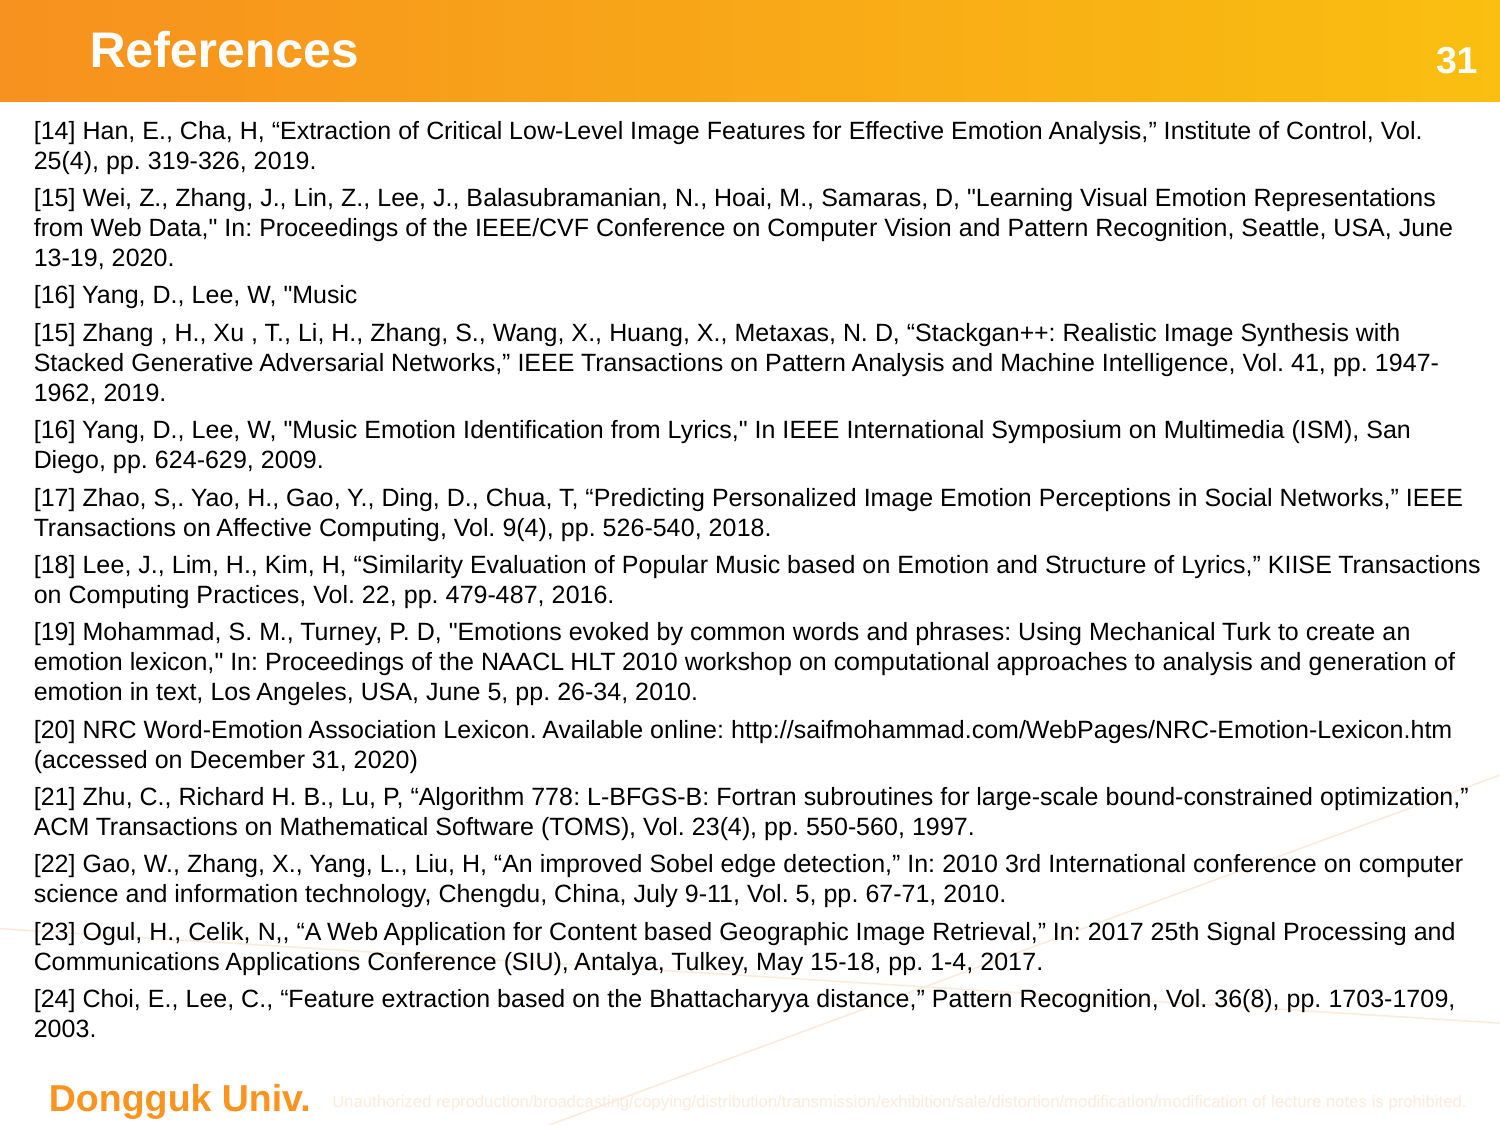

# References
31
[14] Han, E., Cha, H, “Extraction of Critical Low-Level Image Features for Effective Emotion Analysis,” Institute of Control, Vol. 25(4), pp. 319-326, 2019.
[15] Wei, Z., Zhang, J., Lin, Z., Lee, J., Balasubramanian, N., Hoai, M., Samaras, D, "Learning Visual Emotion Representations from Web Data," In: Proceedings of the IEEE/CVF Conference on Computer Vision and Pattern Recognition, Seattle, USA, June 13-19, 2020.
[16] Yang, D., Lee, W, "Music
[15] Zhang , H., Xu , T., Li, H., Zhang, S., Wang, X., Huang, X., Metaxas, N. D, “Stackgan++: Realistic Image Synthesis with Stacked Generative Adversarial Networks,” IEEE Transactions on Pattern Analysis and Machine Intelligence, Vol. 41, pp. 1947-1962, 2019.
[16] Yang, D., Lee, W, "Music Emotion Identification from Lyrics," In IEEE International Symposium on Multimedia (ISM), San Diego, pp. 624-629, 2009.
[17] Zhao, S,. Yao, H., Gao, Y., Ding, D., Chua, T, “Predicting Personalized Image Emotion Perceptions in Social Networks,” IEEE Transactions on Affective Computing, Vol. 9(4), pp. 526-540, 2018.
[18] Lee, J., Lim, H., Kim, H, “Similarity Evaluation of Popular Music based on Emotion and Structure of Lyrics,” KIISE Transactions on Computing Practices, Vol. 22, pp. 479-487, 2016.
[19] Mohammad, S. M., Turney, P. D, "Emotions evoked by common words and phrases: Using Mechanical Turk to create an emotion lexicon," In: Proceedings of the NAACL HLT 2010 workshop on computational approaches to analysis and generation of emotion in text, Los Angeles, USA, June 5, pp. 26-34, 2010.
[20] NRC Word-Emotion Association Lexicon. Available online: http://saifmohammad.com/WebPages/NRC-Emotion-Lexicon.htm (accessed on December 31, 2020)
[21] Zhu, C., Richard H. B., Lu, P, “Algorithm 778: L-BFGS-B: Fortran subroutines for large-scale bound-constrained optimization,” ACM Transactions on Mathematical Software (TOMS), Vol. 23(4), pp. 550-560, 1997.
[22] Gao, W., Zhang, X., Yang, L., Liu, H, “An improved Sobel edge detection,” In: 2010 3rd International conference on computer science and information technology, Chengdu, China, July 9-11, Vol. 5, pp. 67-71, 2010.
[23] Ogul, H., Celik, N,, “A Web Application for Content based Geographic Image Retrieval,” In: 2017 25th Signal Processing and Communications Applications Conference (SIU), Antalya, Tulkey, May 15-18, pp. 1-4, 2017.
[24] Choi, E., Lee, C., “Feature extraction based on the Bhattacharyya distance,” Pattern Recognition, Vol. 36(8), pp. 1703-1709, 2003.